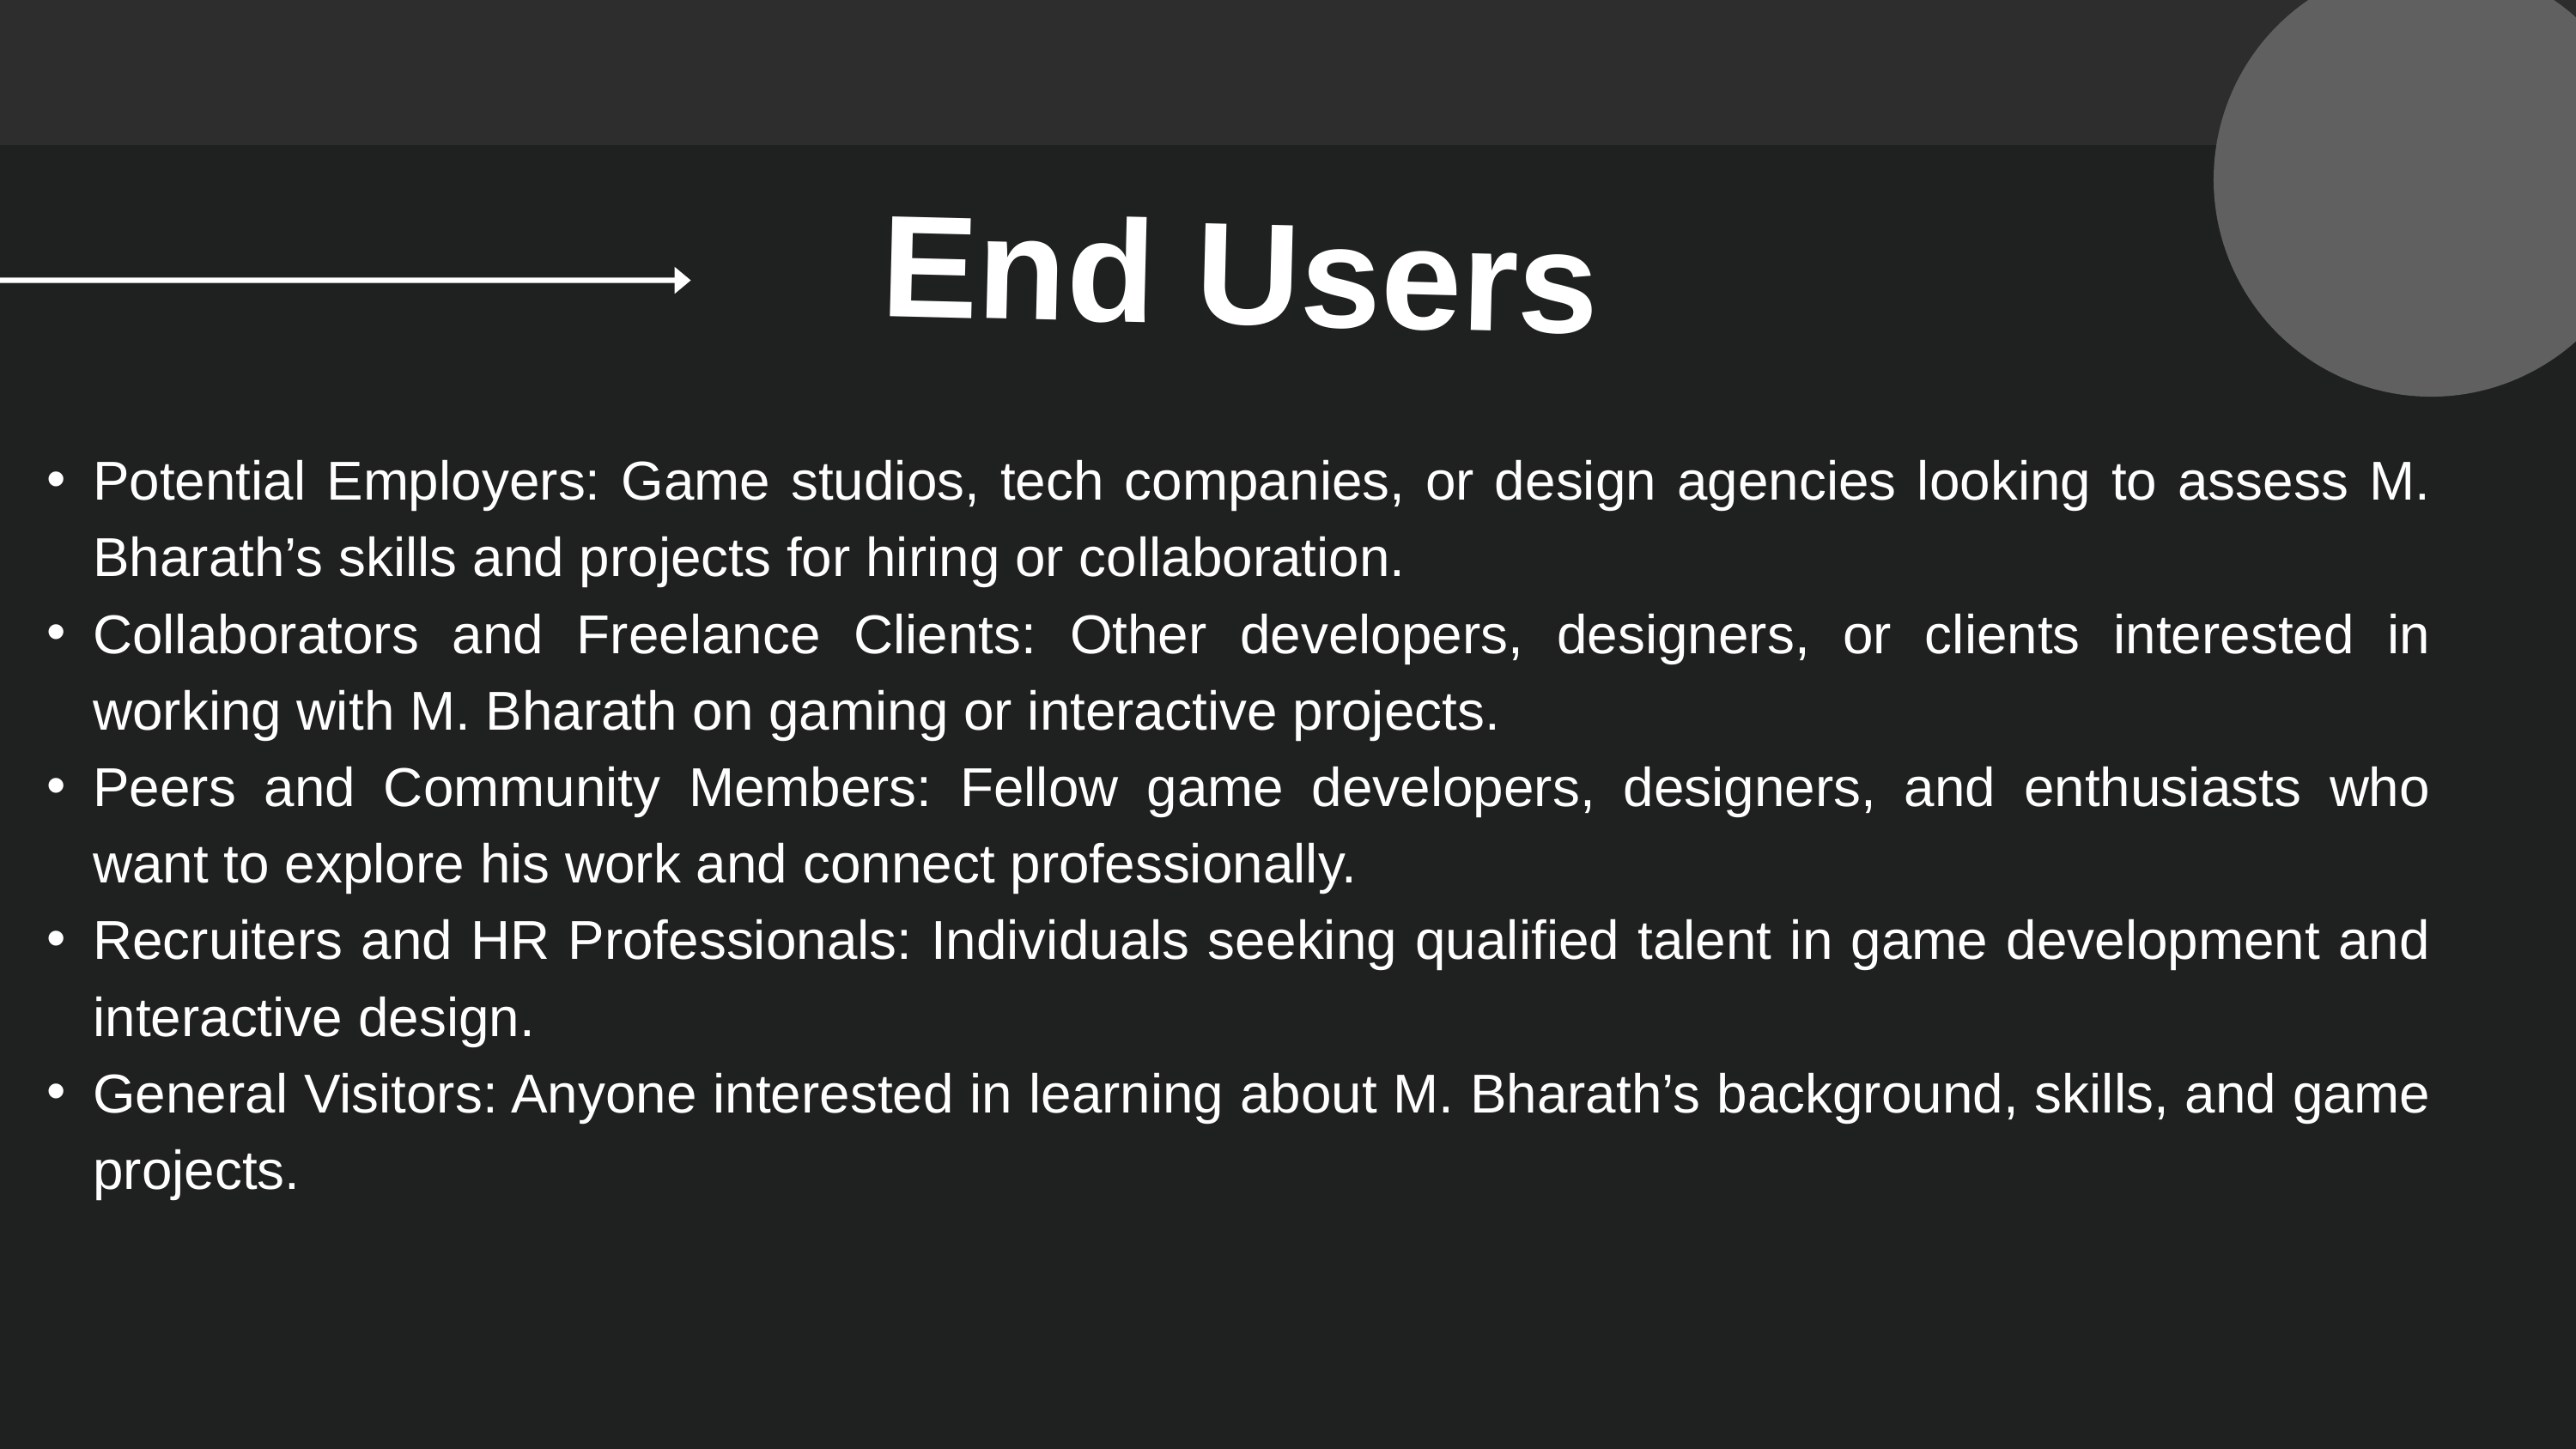

End Users

Potential Employers: Game studios, tech companies, or design agencies looking to assess M. Bharath’s skills and projects for hiring or collaboration.
Collaborators and Freelance Clients: Other developers, designers, or clients interested in working with M. Bharath on gaming or interactive projects.
Peers and Community Members: Fellow game developers, designers, and enthusiasts who want to explore his work and connect professionally.
Recruiters and HR Professionals: Individuals seeking qualified talent in game development and interactive design.
General Visitors: Anyone interested in learning about M. Bharath’s background, skills, and game projects.